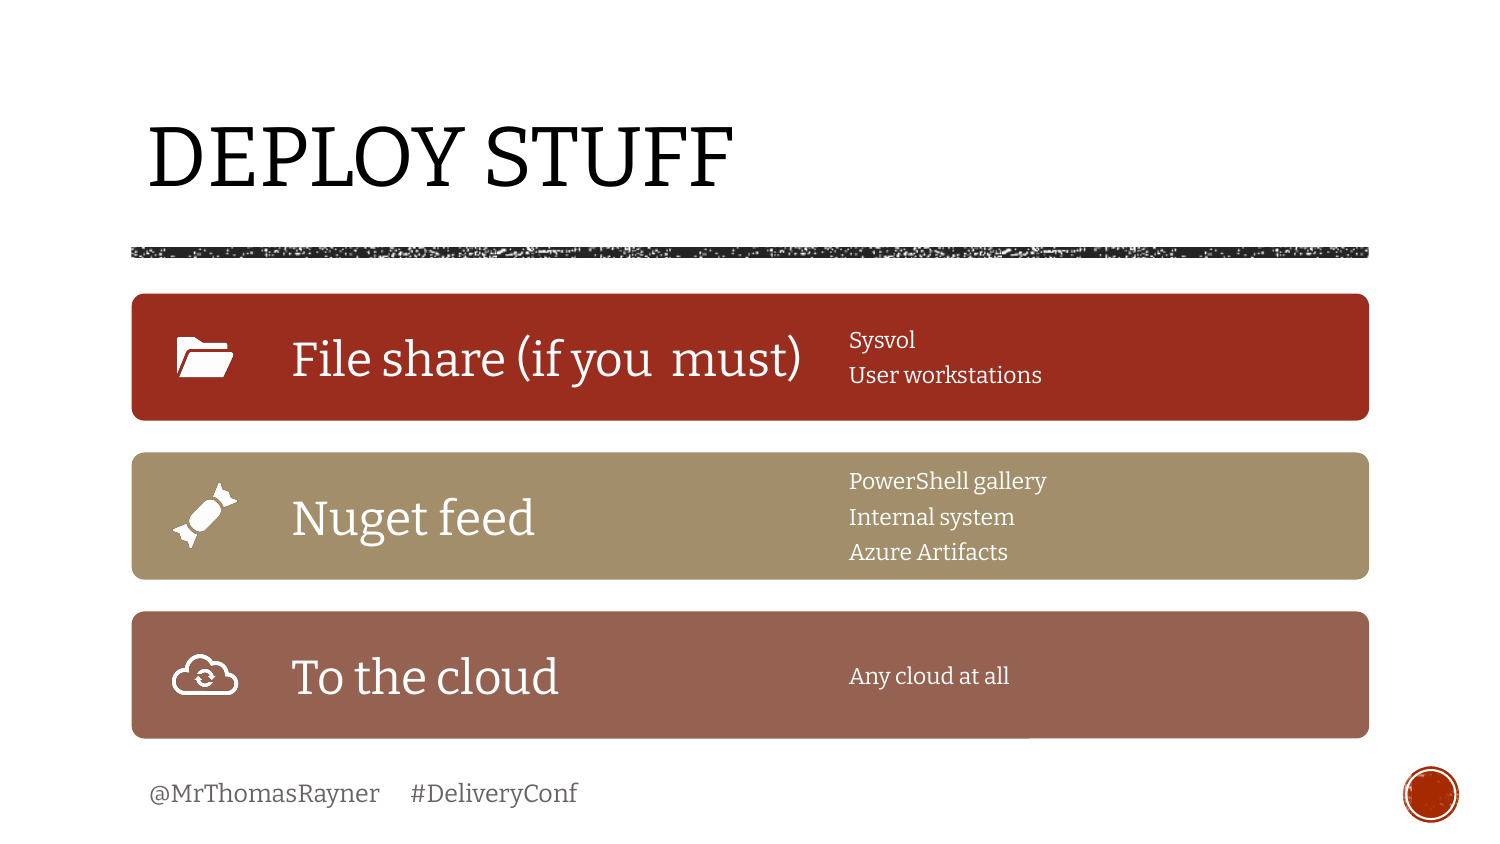

# Deploy Stuff

File share (if you  must)
Sysvol
User workstations

Nuget feed
PowerShell gallery
Internal system
Azure Artifacts

To the cloud
Any cloud at all

@MrThomasRayner      #DeliveryConf